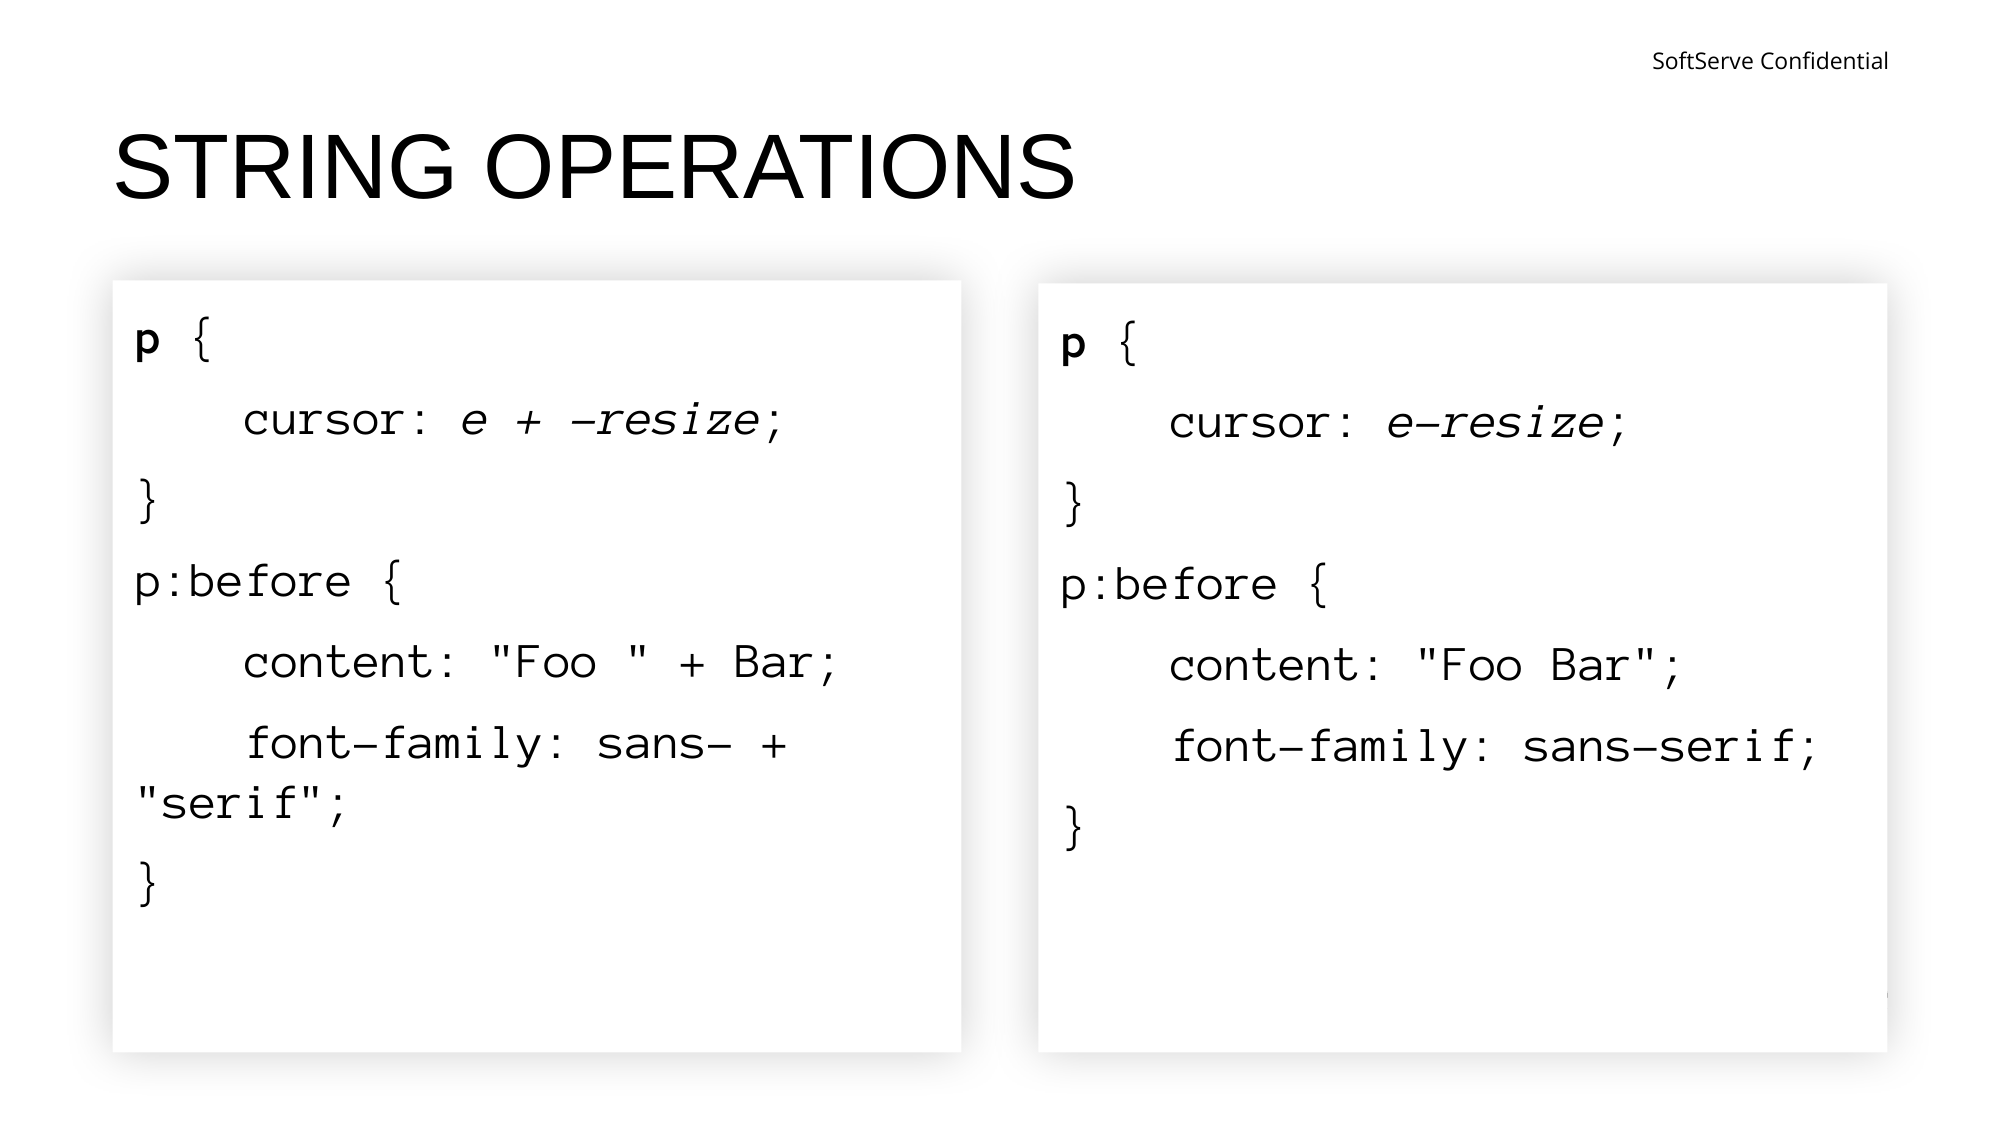

# STRING OPERATIONS
p {
    cursor: e + -resize;
}
p:before {
    content: "Foo " + Bar;
    font-family: sans- + "serif";
}
p {
    cursor: e-resize;
}
p:before {
    content: "Foo Bar";
    font-family: sans-serif;
}